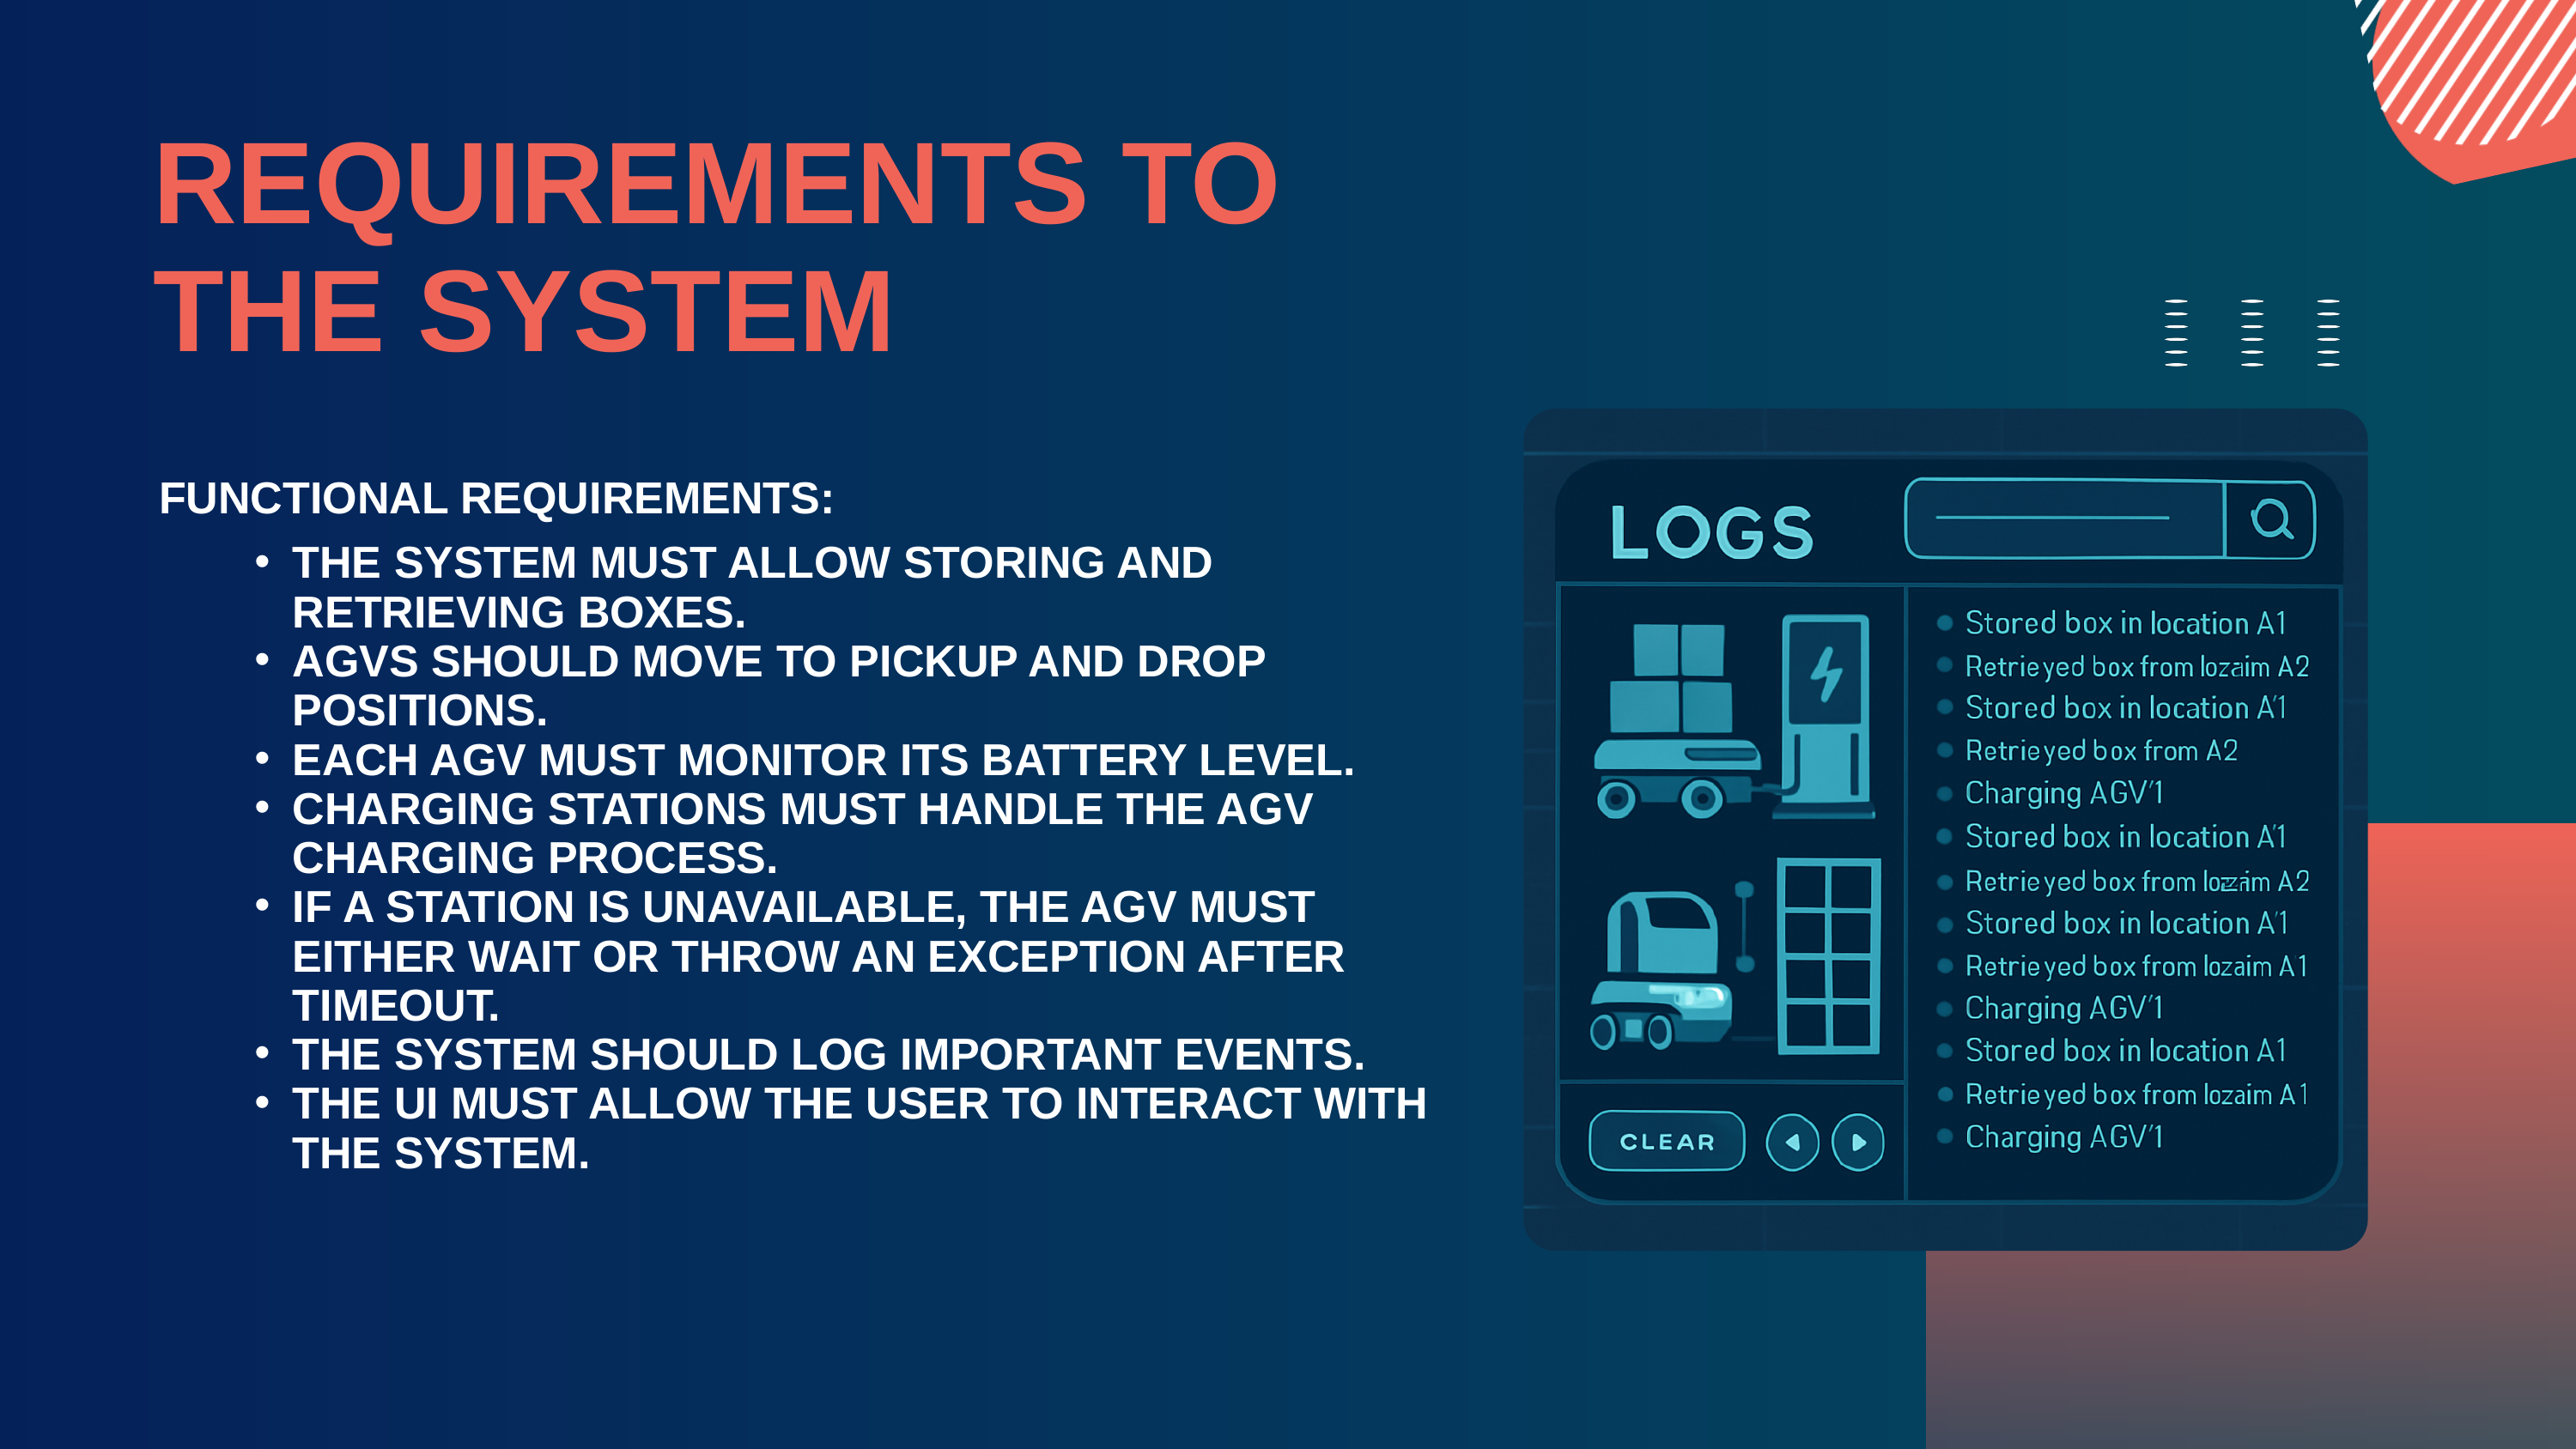

REQUIREMENTS TO THE SYSTEM

FUNCTIONAL REQUIREMENTS:
THE SYSTEM MUST ALLOW STORING AND RETRIEVING BOXES.
AGVS SHOULD MOVE TO PICKUP AND DROP POSITIONS.
EACH AGV MUST MONITOR ITS BATTERY LEVEL.
CHARGING STATIONS MUST HANDLE THE AGV CHARGING PROCESS.
IF A STATION IS UNAVAILABLE, THE AGV MUST EITHER WAIT OR THROW AN EXCEPTION AFTER TIMEOUT.
THE SYSTEM SHOULD LOG IMPORTANT EVENTS.
THE UI MUST ALLOW THE USER TO INTERACT WITH THE SYSTEM.